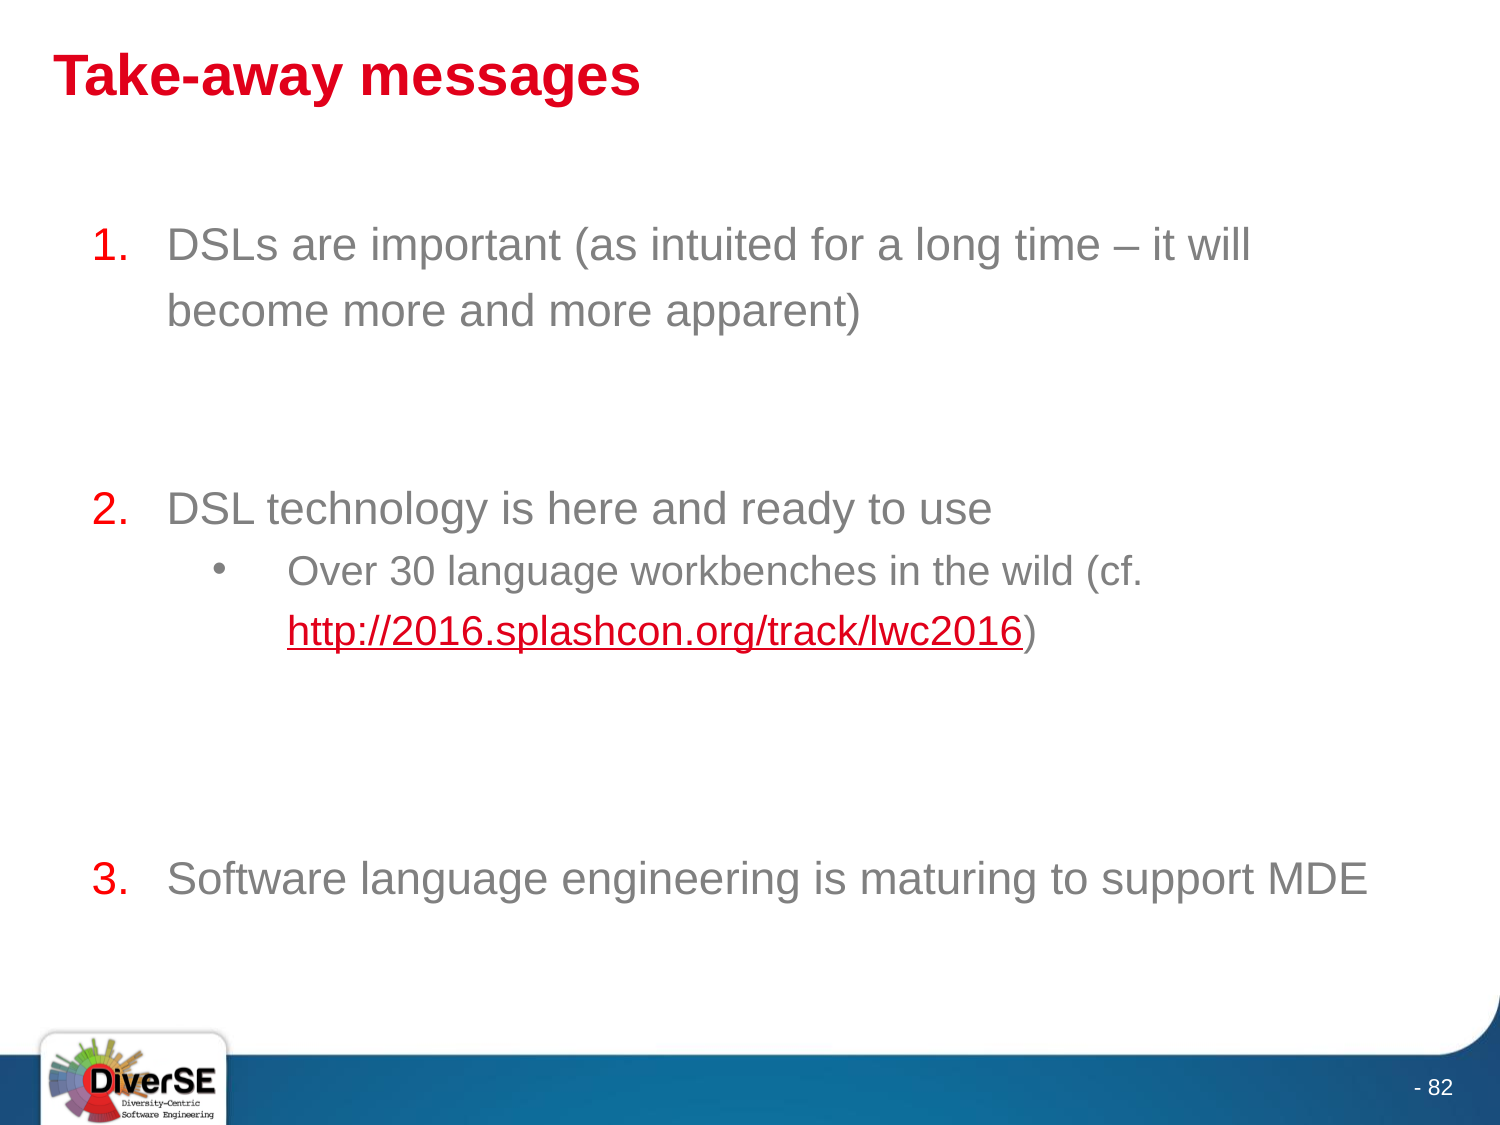

# Take-away messages
DSLs are important (as intuited for a long time – it will become more and more apparent)

DSL technology is here and ready to use
Over 30 language workbenches in the wild (cf. http://2016.splashcon.org/track/lwc2016)

Software language engineering is maturing to support MDE
- 82